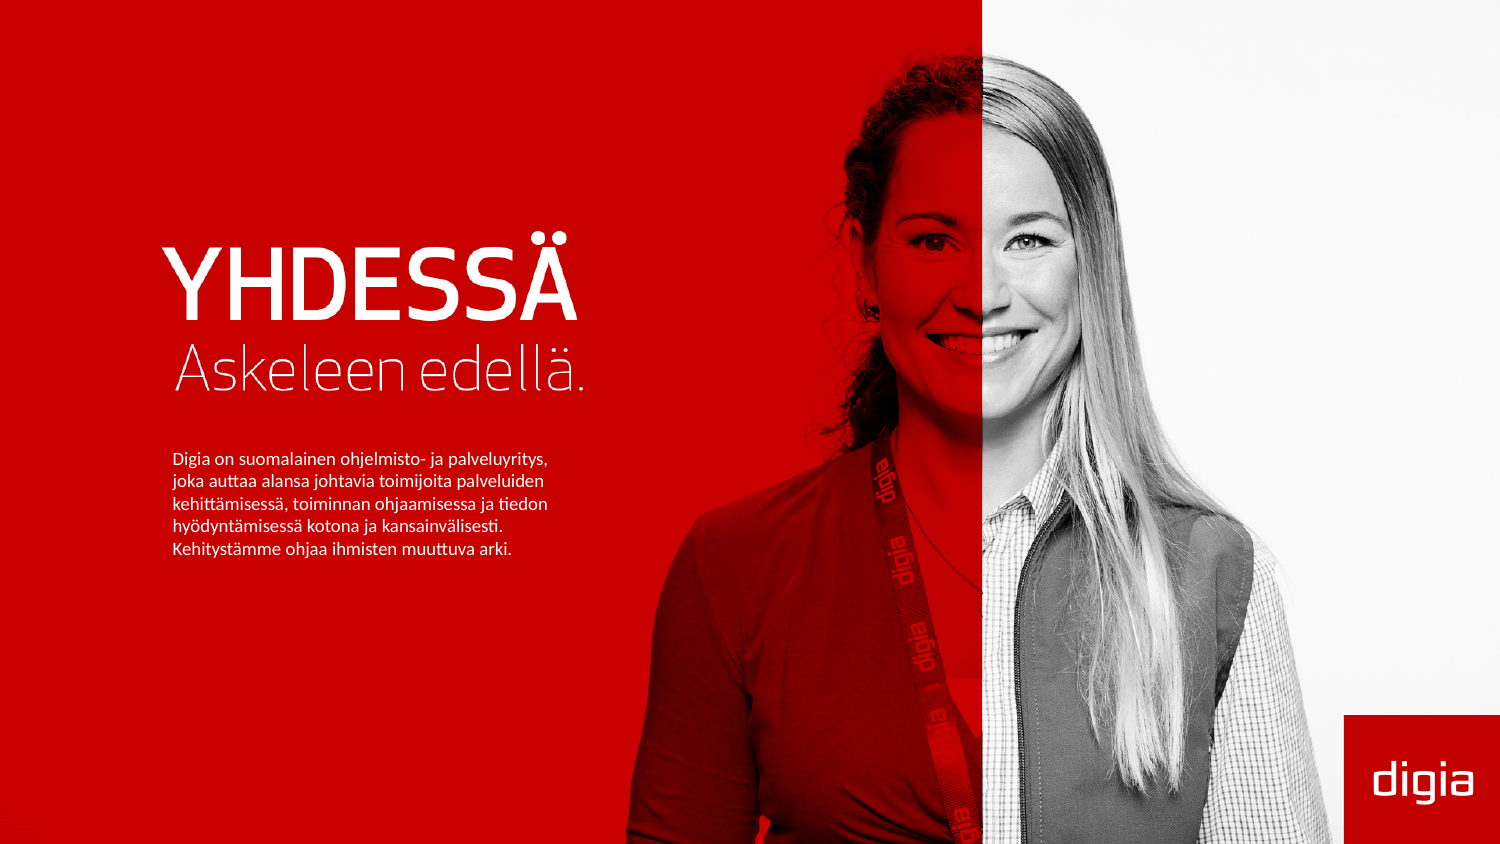

Digia on suomalainen ohjelmisto- ja palveluyritys, joka auttaa alansa johtavia toimijoita palveluiden kehittämisessä, toiminnan ohjaamisessa ja tiedon hyödyntämisessä kotona ja kansainvälisesti. Kehitystämme ohjaa ihmisten muuttuva arki.